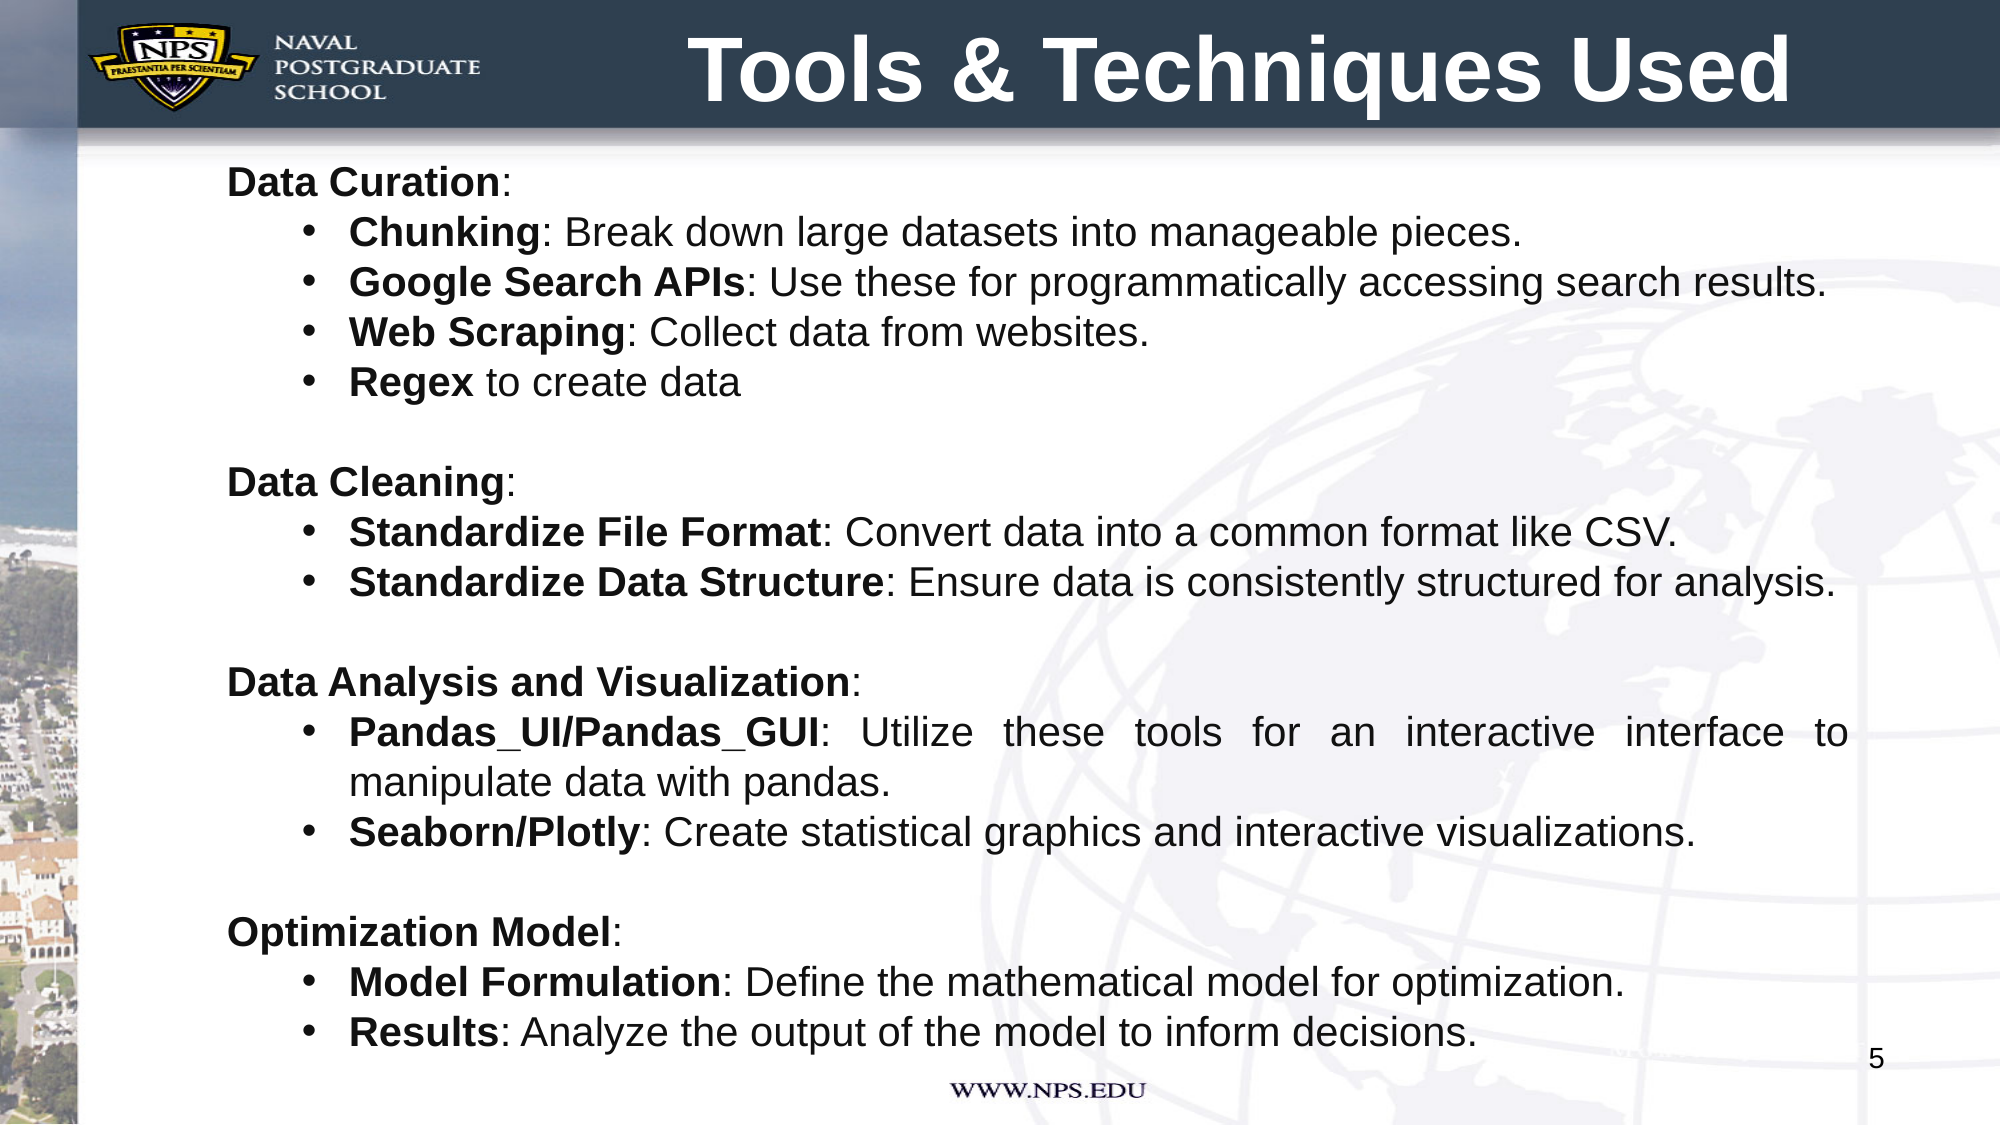

Tools & Techniques Used
Data Curation:
Chunking: Break down large datasets into manageable pieces.
Google Search APIs: Use these for programmatically accessing search results.
Web Scraping: Collect data from websites.
Regex to create data

Data Cleaning:
Standardize File Format: Convert data into a common format like CSV.
Standardize Data Structure: Ensure data is consistently structured for analysis.

Data Analysis and Visualization:
Pandas_UI/Pandas_GUI: Utilize these tools for an interactive interface to manipulate data with pandas.
Seaborn/Plotly: Create statistical graphics and interactive visualizations.

Optimization Model:
Model Formulation: Define the mathematical model for optimization.
Results: Analyze the output of the model to inform decisions.
5